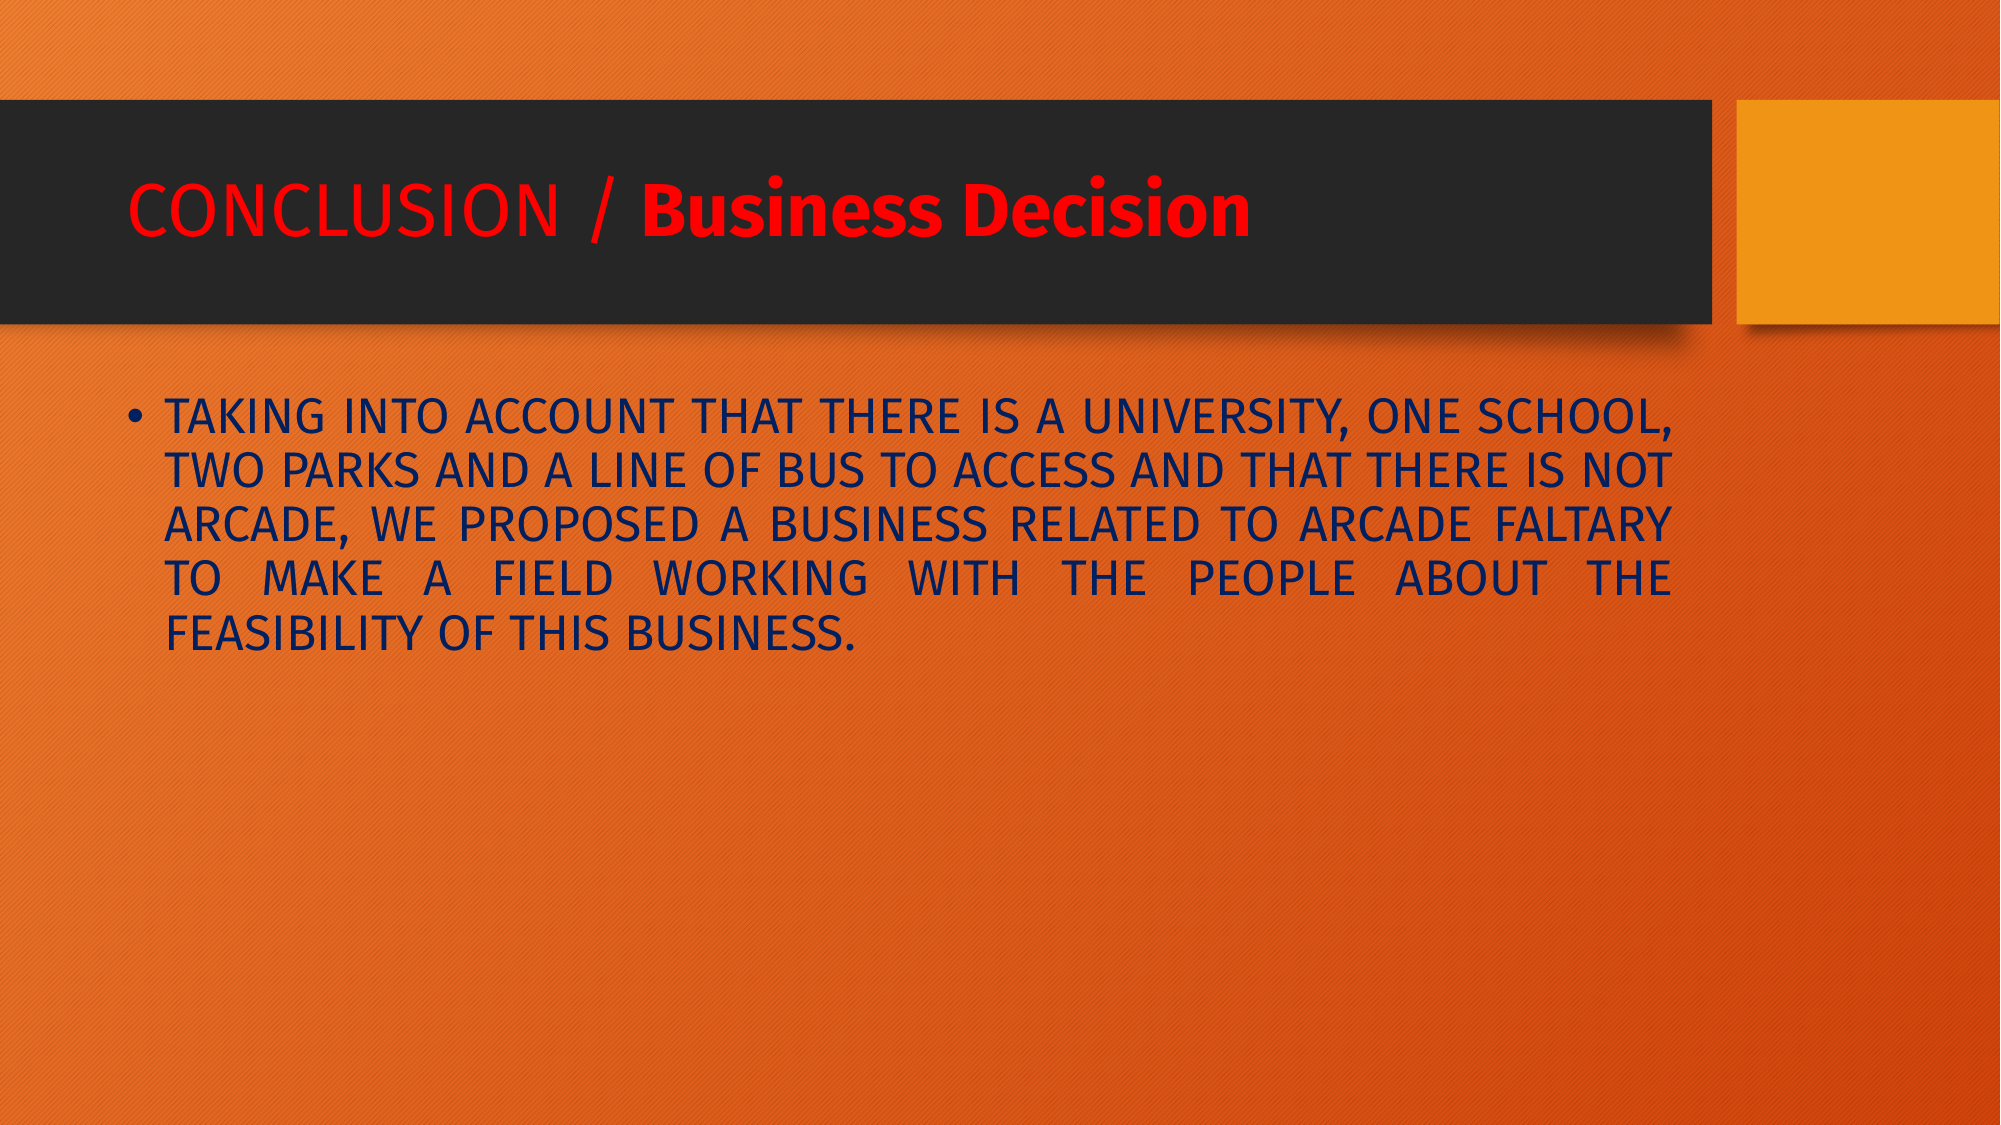

# CONCLUSION / Business Decision
TAKING INTO ACCOUNT THAT THERE IS A UNIVERSITY, ONE SCHOOL, TWO PARKS AND A LINE OF BUS TO ACCESS AND THAT THERE IS NOT ARCADE, WE PROPOSED A BUSINESS RELATED TO ARCADE FALTARY TO MAKE A FIELD WORKING WITH THE PEOPLE ABOUT THE FEASIBILITY OF THIS BUSINESS.